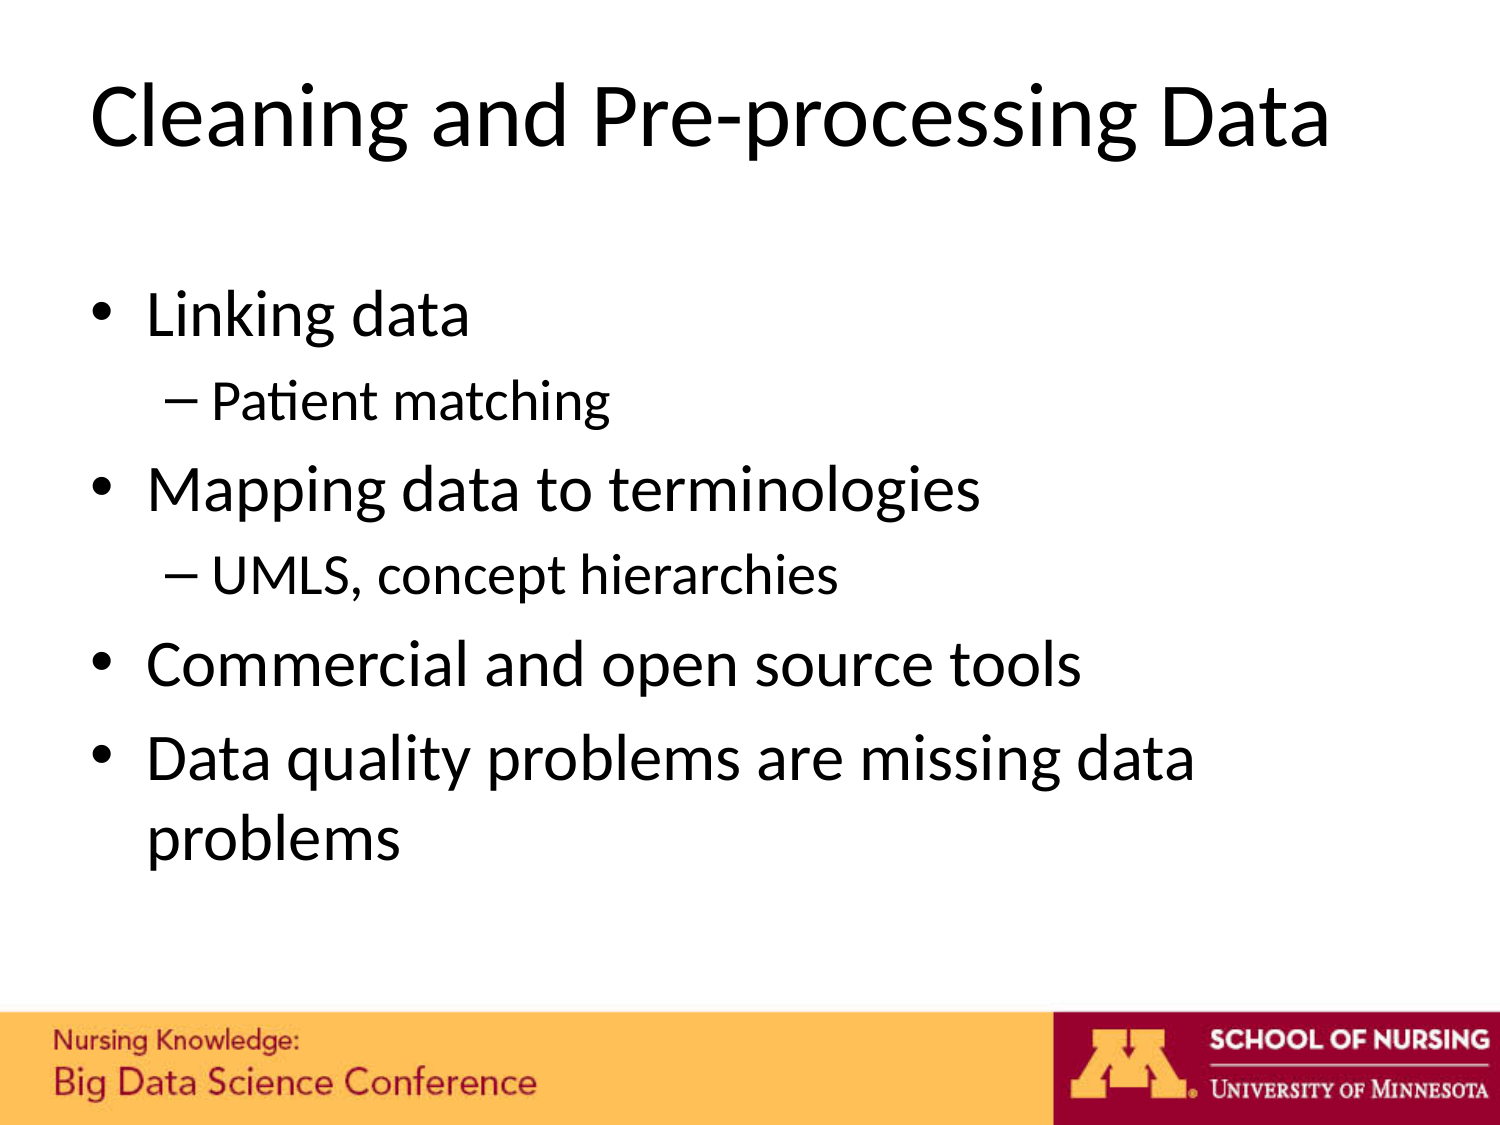

# Cleaning and Pre-processing Data
Linking data
Patient matching
Mapping data to terminologies
UMLS, concept hierarchies
Commercial and open source tools
Data quality problems are missing data problems